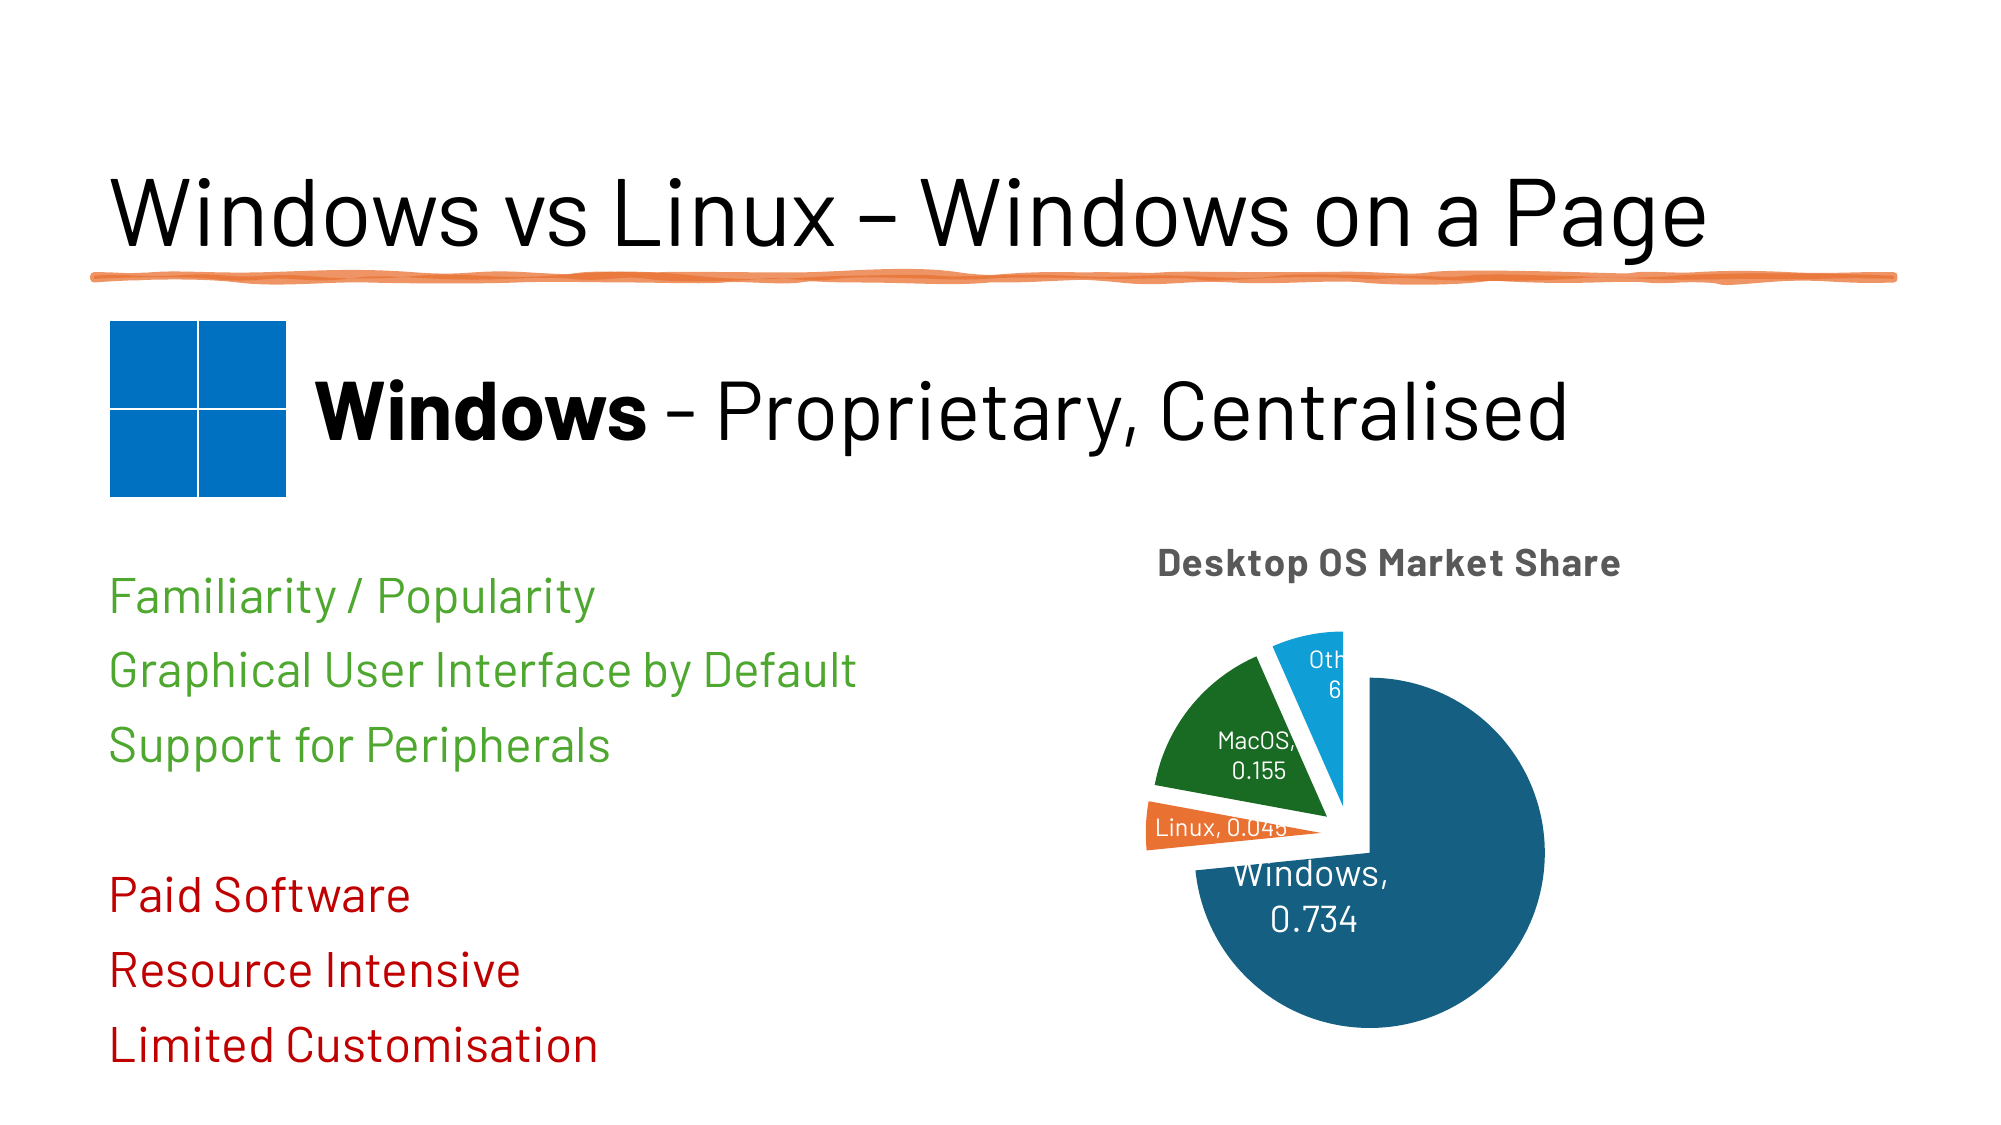

# Windows vs Linux – Windows on a Page

|  |  |
| --- | --- |
|  |  |
Windows - Proprietary, Centralised

### Chart: Desktop OS Market Share

| Category | Series 1 |
|---|---|
| Windows | 0.734 |
| Linux | 0.045 |
| MacOS | 0.155 |
| Other | 0.066 |
Familiarity / Popularity
Graphical User Interface by Default
Support for Peripherals

Paid Software
Resource Intensive
Limited Customisation